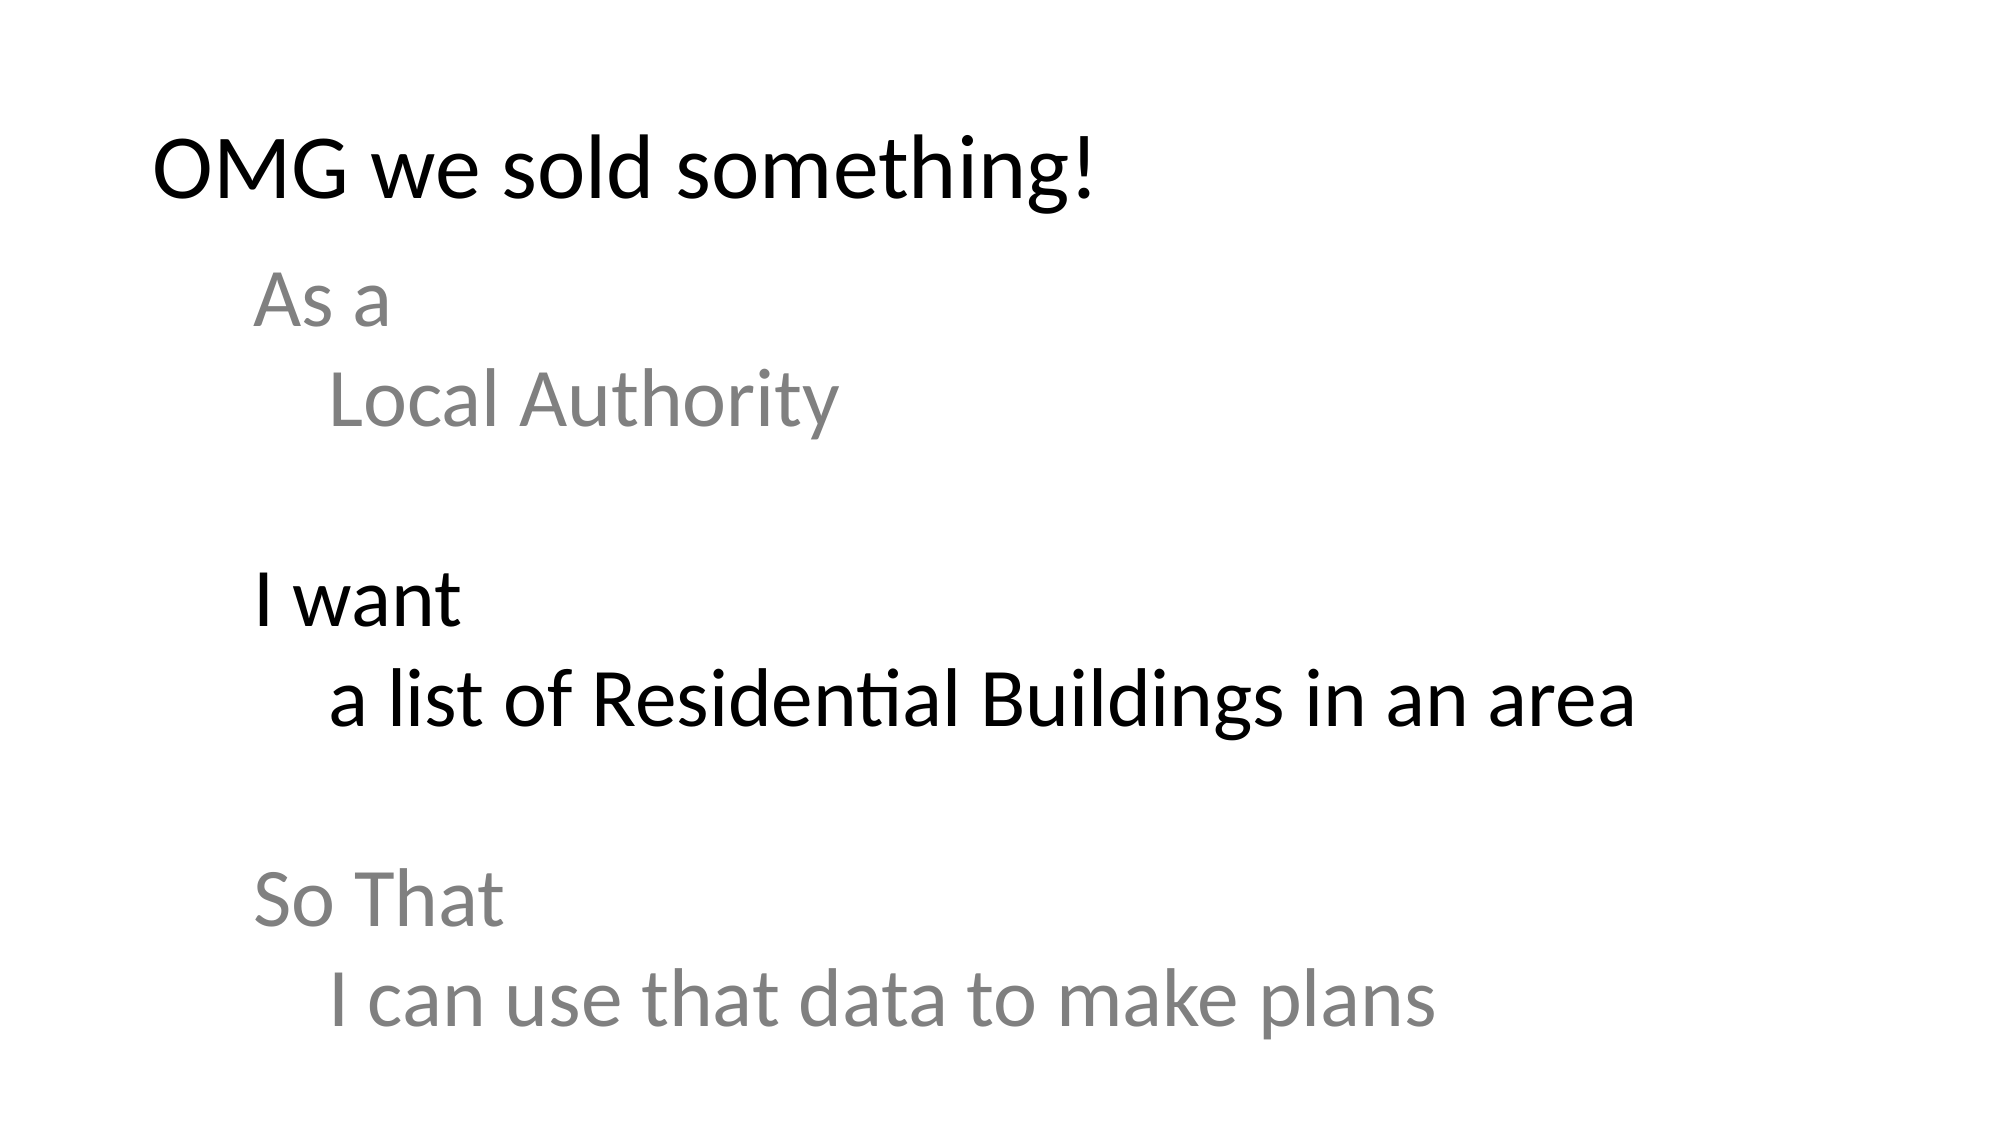

# OMG we sold something!
As a
Local Authority

I want
a list of Residential Buildings in an area

So That
I can use that data to make plans